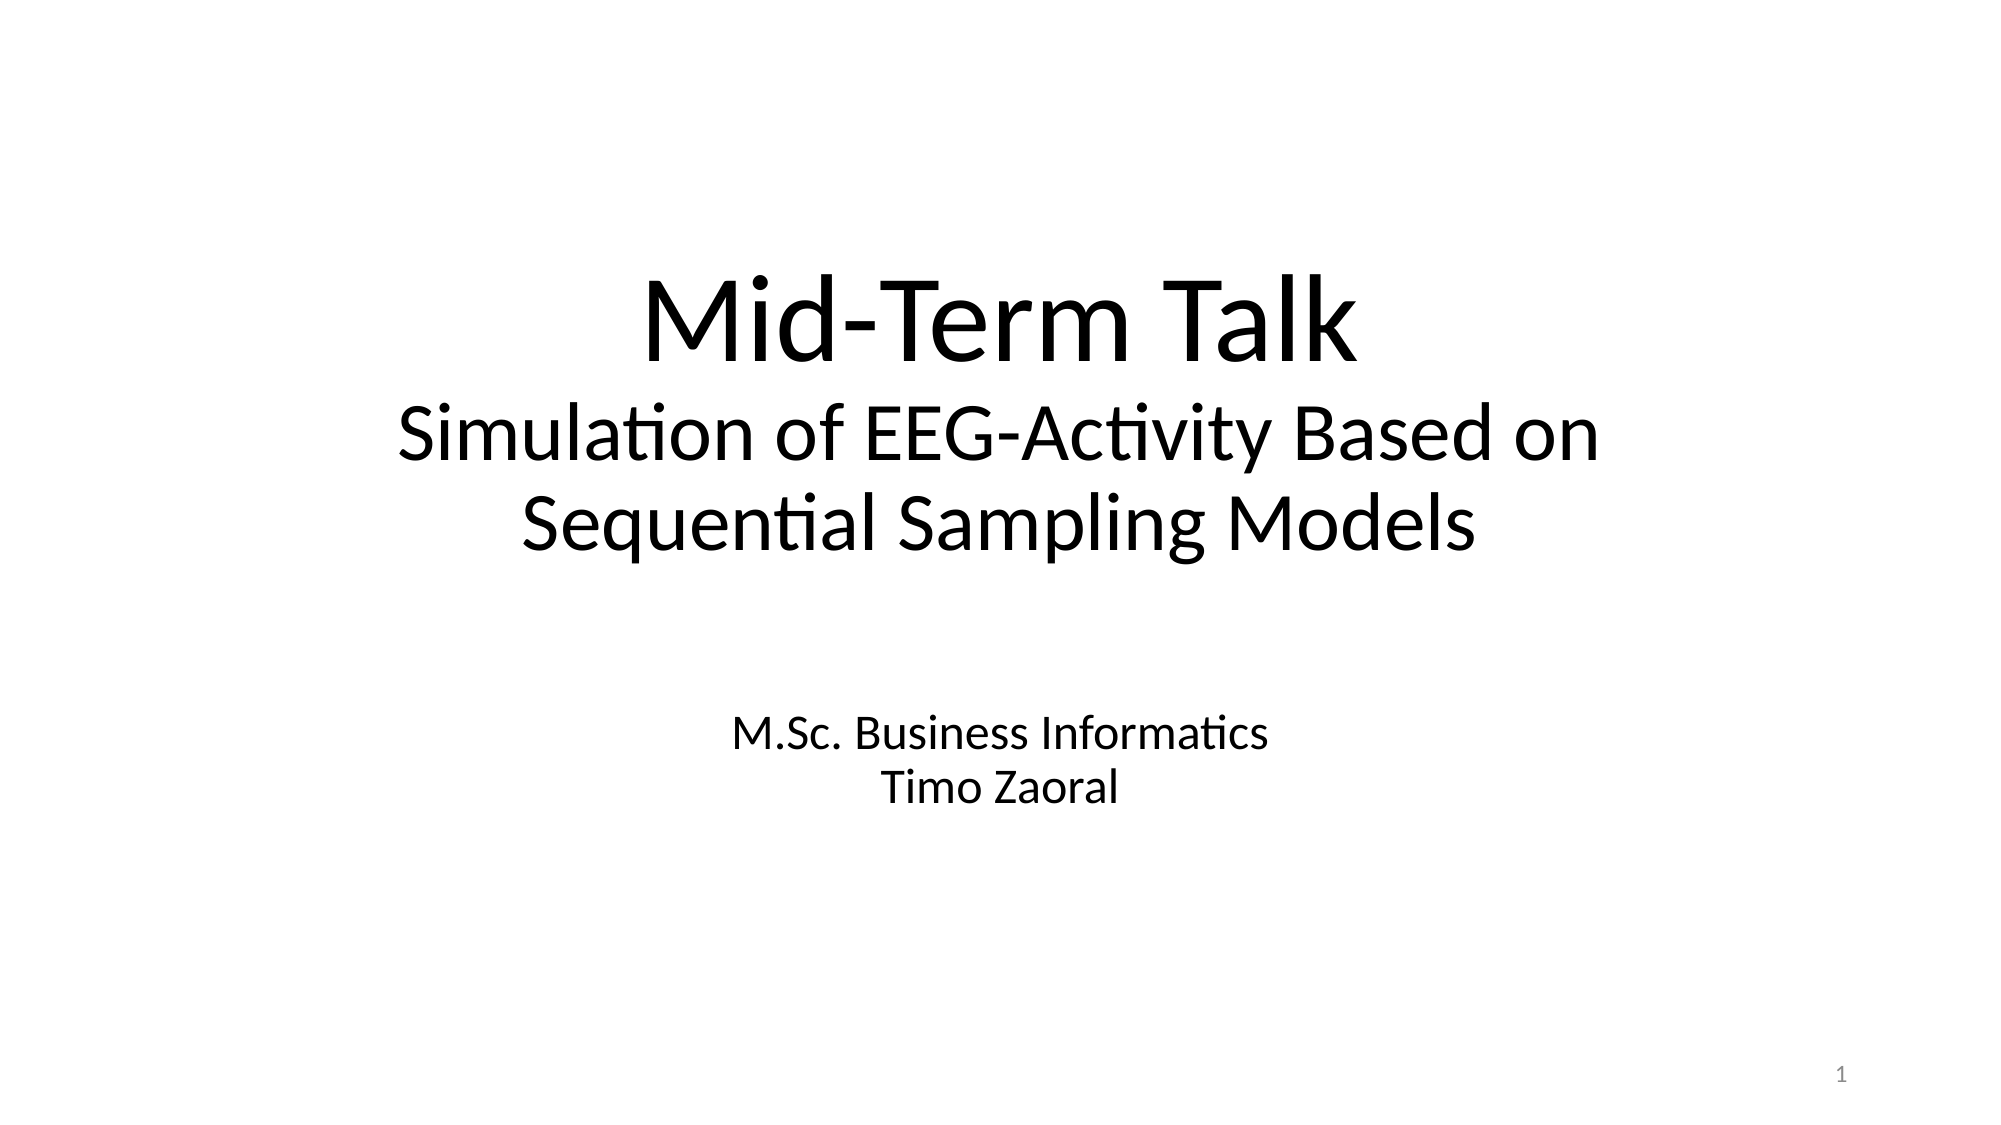

# Mid-Term Talk Simulation of EEG-Activity Based on Sequential Sampling Models
M.Sc. Business Informatics
Timo Zaoral

1